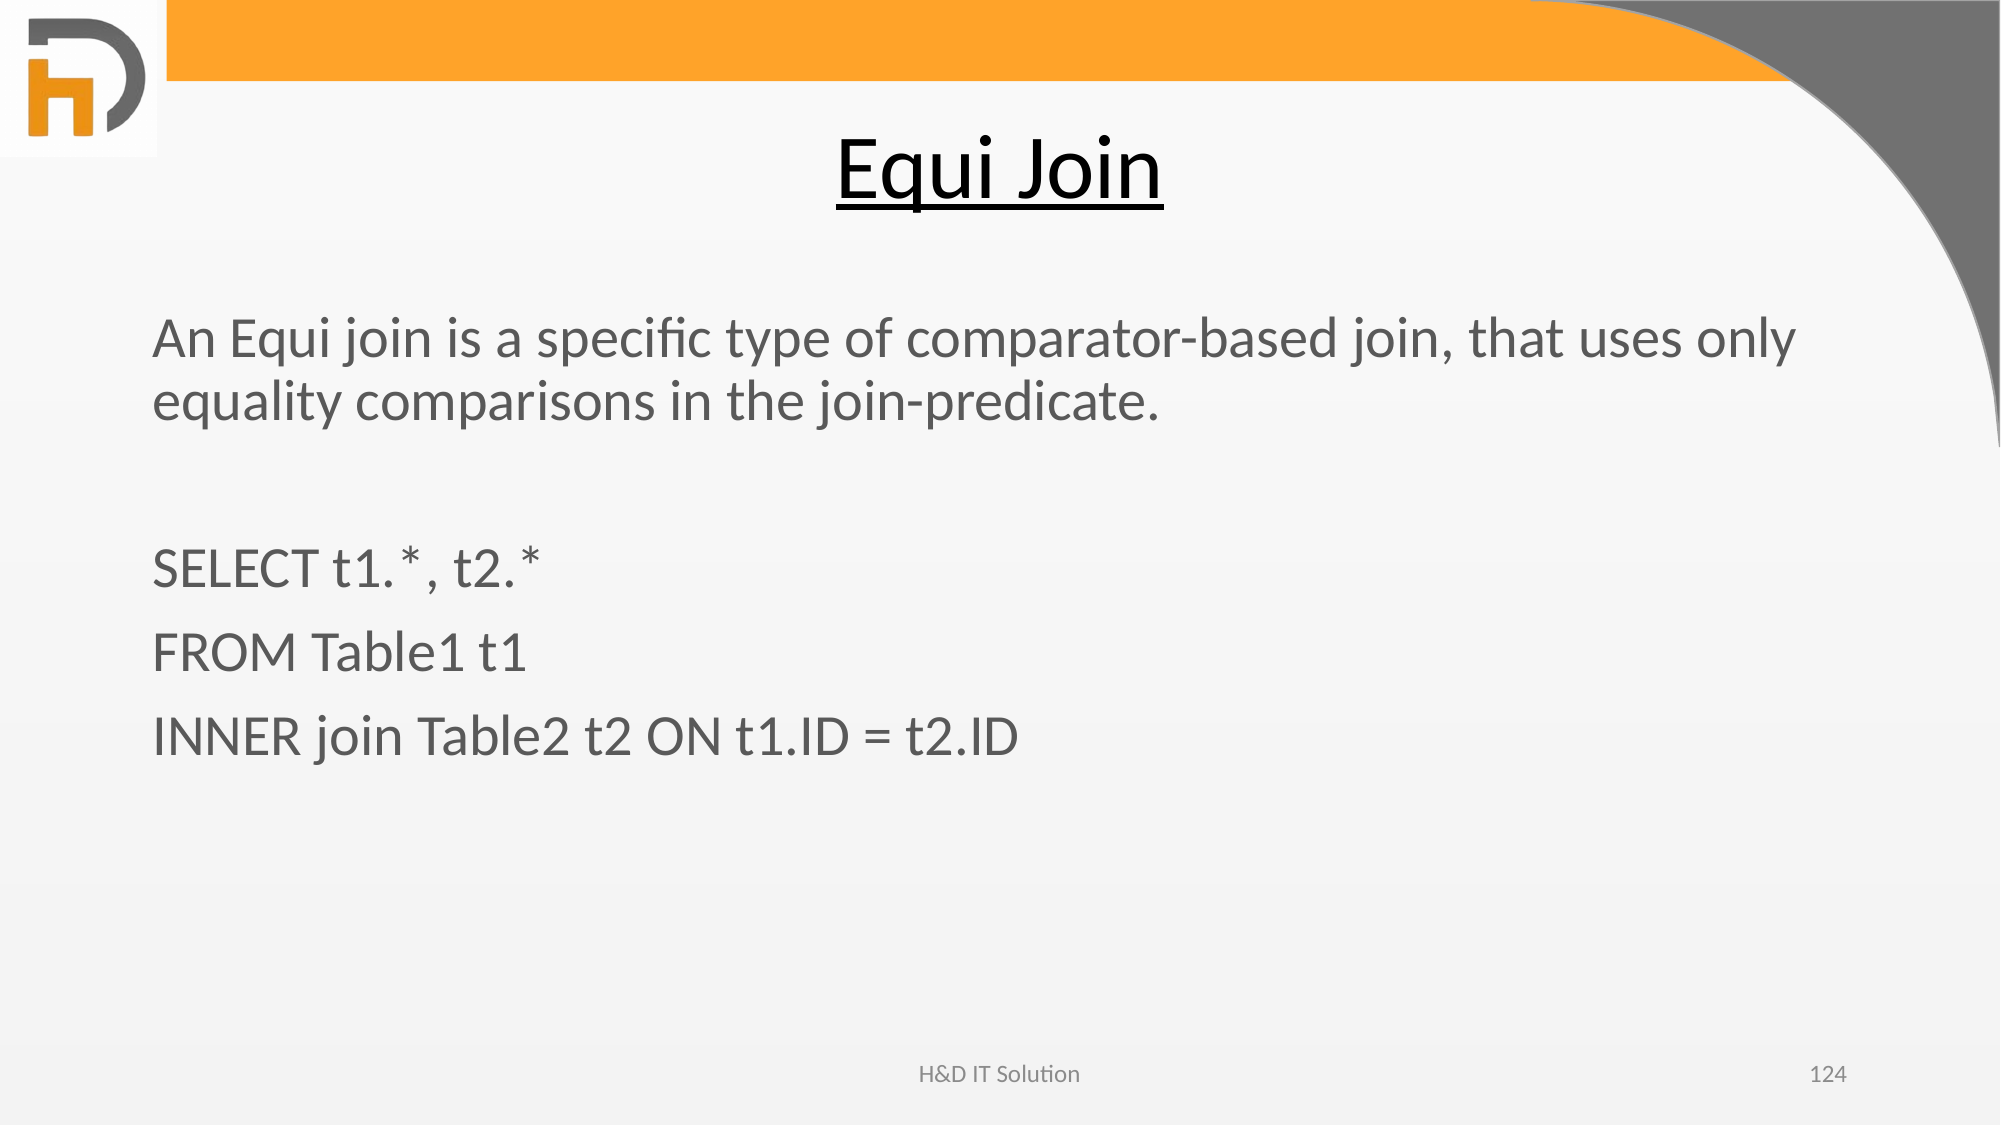

# Equi Join
An Equi join is a specific type of comparator-based join, that uses only equality comparisons in the join-predicate.

SELECT t1.*, t2.*
FROM Table1 t1
INNER join Table2 t2 ON t1.ID = t2.ID
H&D IT Solution
124